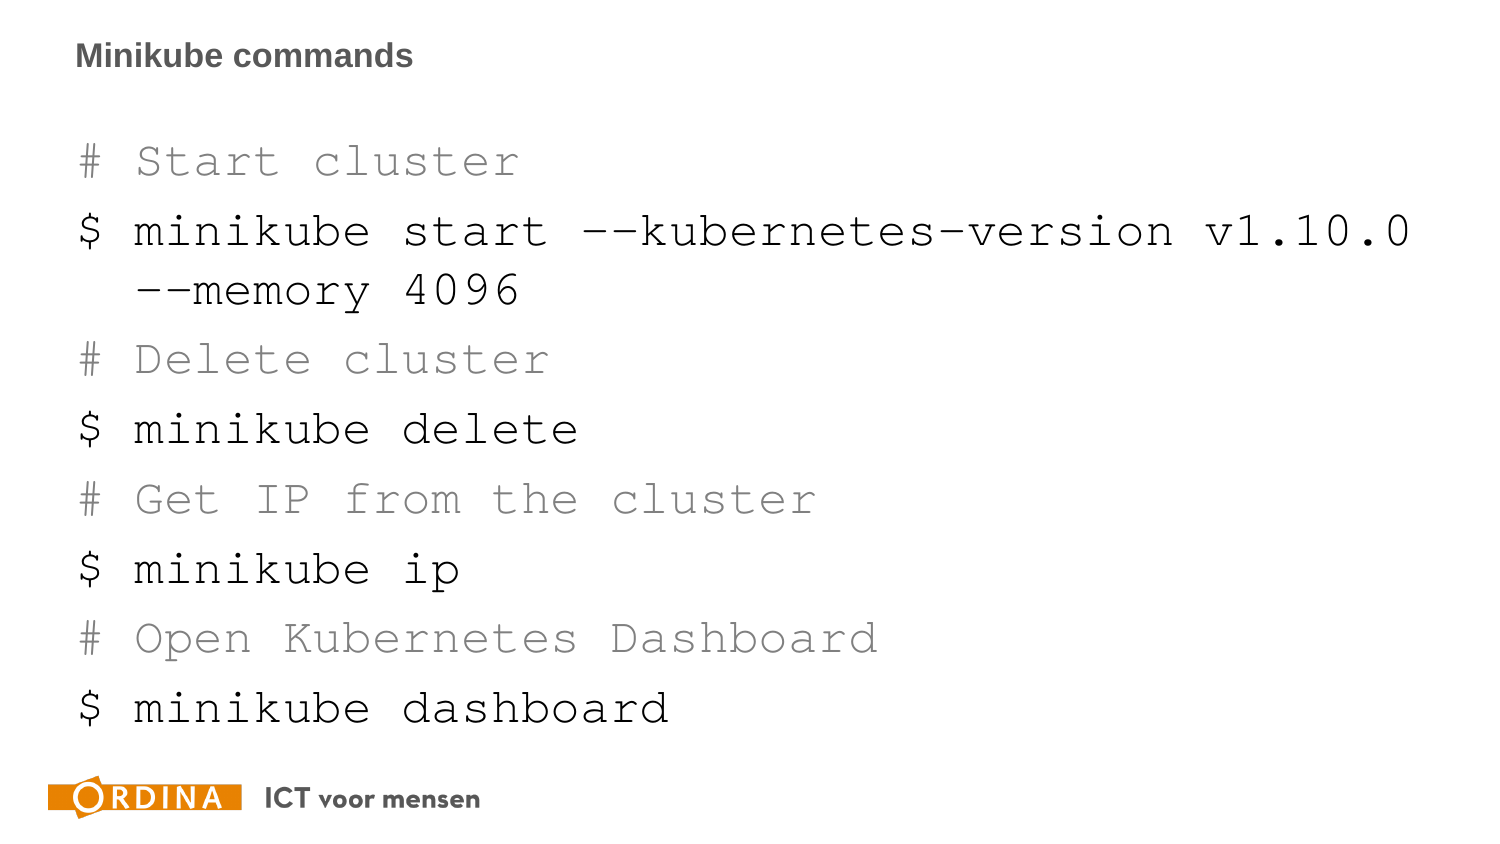

# Minikube commands
# Start cluster
$ minikube start --kubernetes-version v1.10.0
  --memory 4096
# Delete cluster
$ minikube delete
# Get IP from the cluster
$ minikube ip
# Open Kubernetes Dashboard
$ minikube dashboard
25